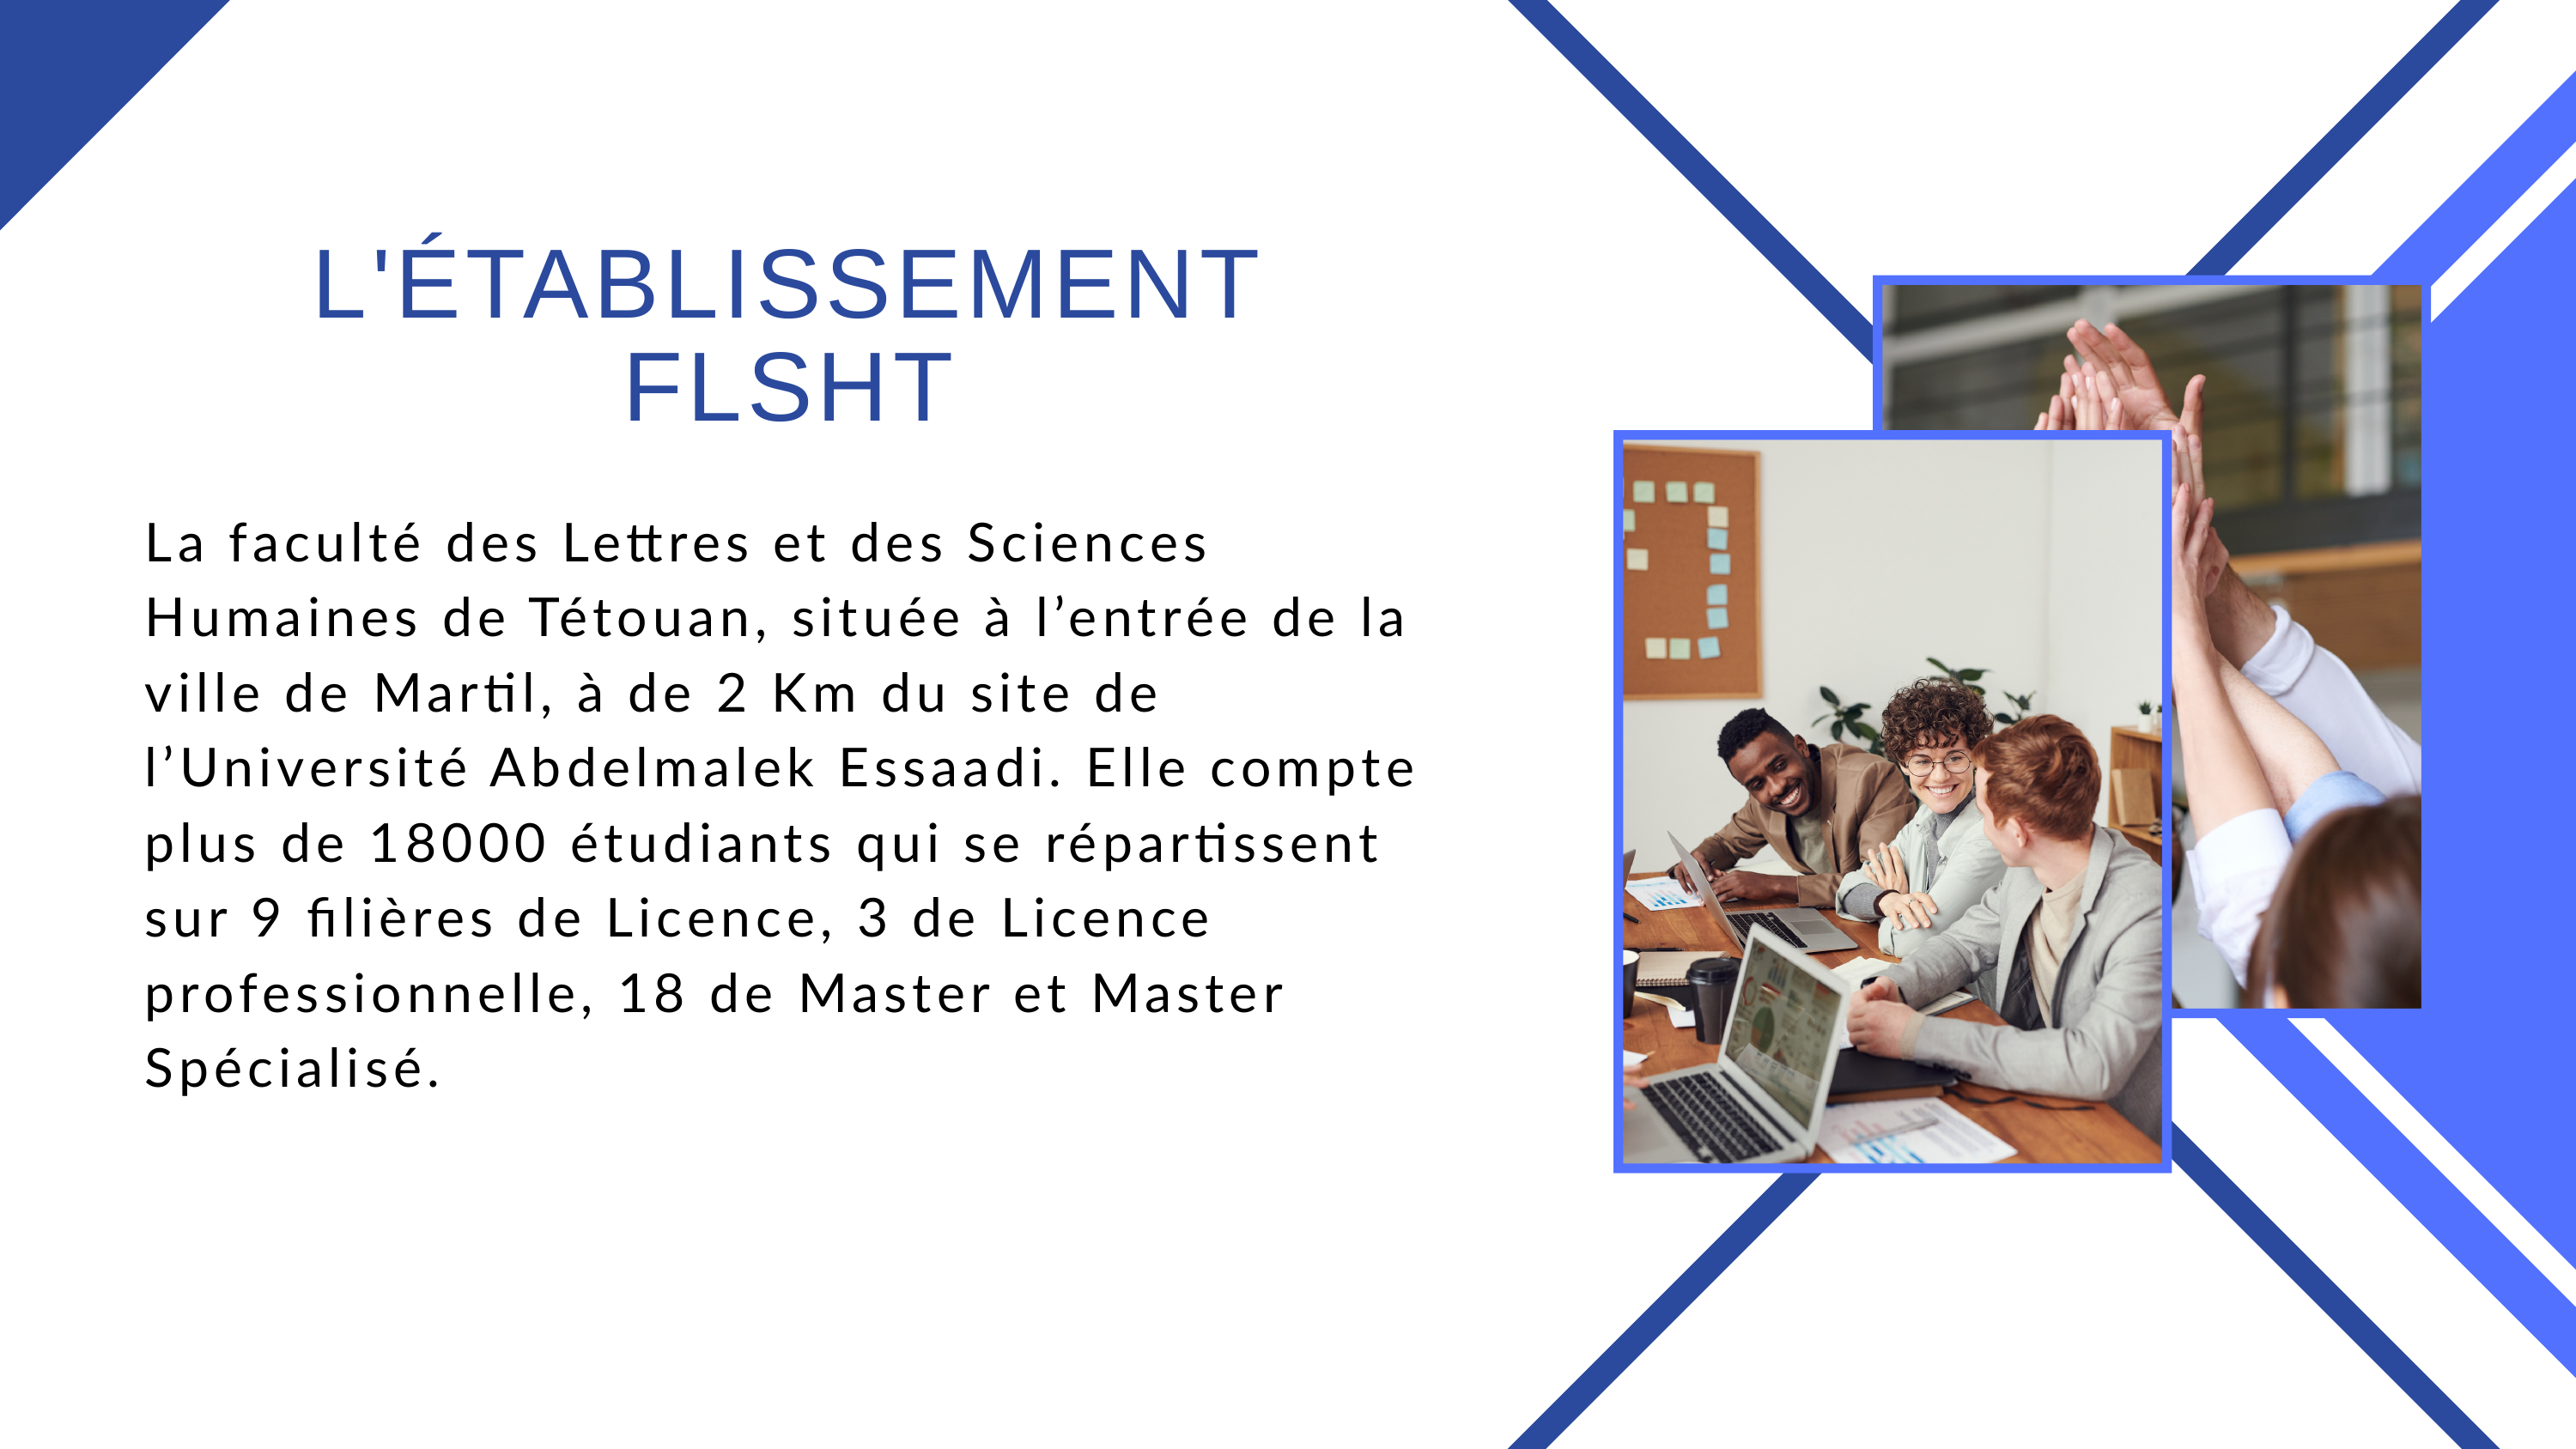

L'ÉTABLISSEMENT FLSHT

La faculté des Lettres et des Sciences Humaines de Tétouan, située à l’entrée de la ville de Martil, à de 2 Km du site de l’Université Abdelmalek Essaadi. Elle compte plus de 18000 étudiants qui se répartissent sur 9 filières de Licence, 3 de Licence professionnelle, 18 de Master et Master Spécialisé.